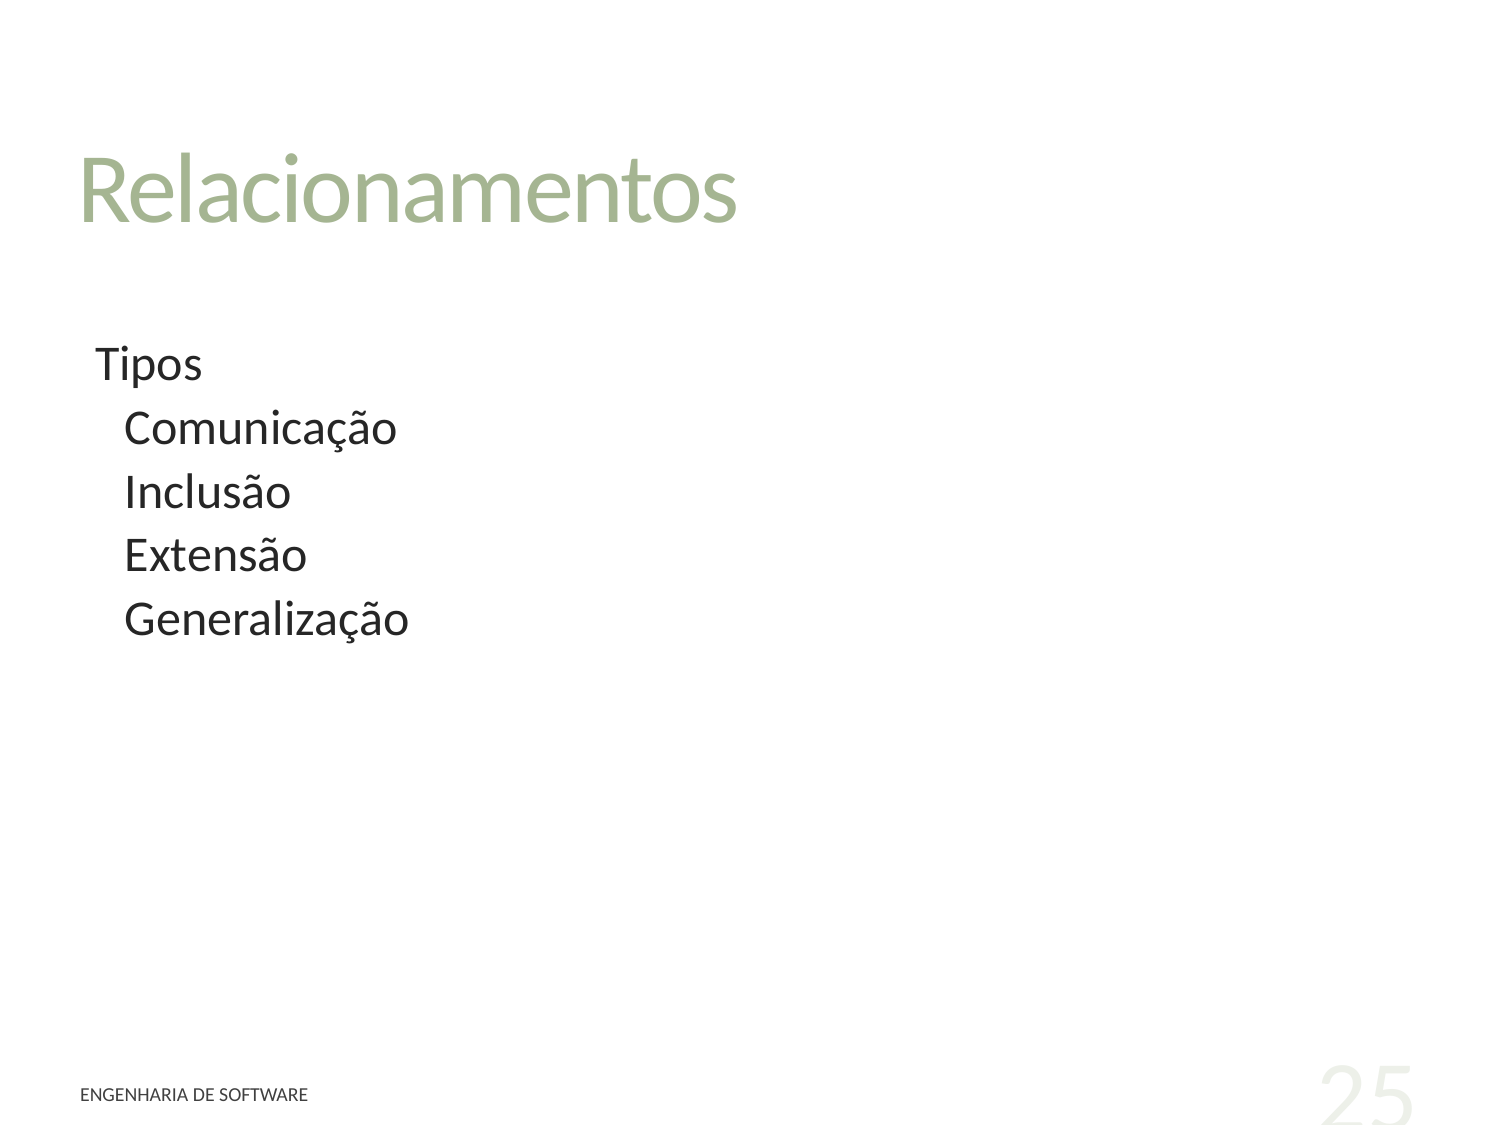

# Relacionamentos
Tipos
Comunicação
Inclusão
Extensão
Generalização
25
Engenharia de Software